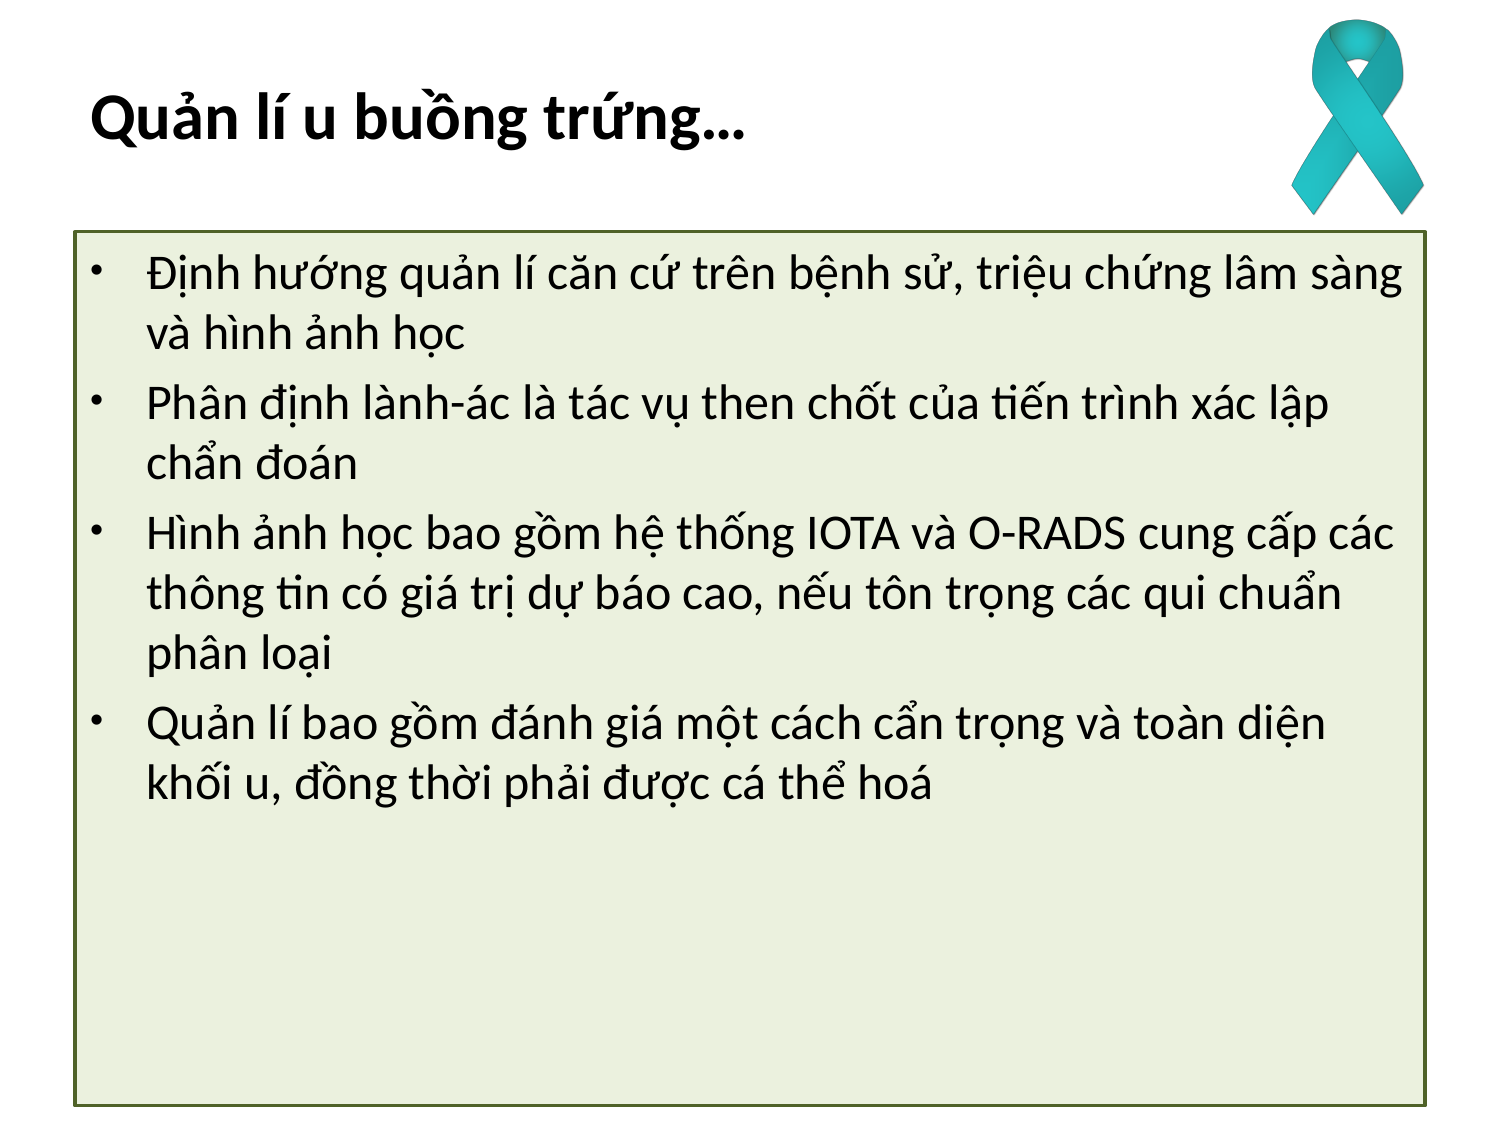

# Quản lí u buồng trứng…
Định hướng quản lí căn cứ trên bệnh sử, triệu chứng lâm sàng và hình ảnh học
Phân định lành-ác là tác vụ then chốt của tiến trình xác lập chẩn đoán
Hình ảnh học bao gồm hệ thống IOTA và O-RADS cung cấp các thông tin có giá trị dự báo cao, nếu tôn trọng các qui chuẩn phân loại
Quản lí bao gồm đánh giá một cách cẩn trọng và toàn diện khối u, đồng thời phải được cá thể hoá